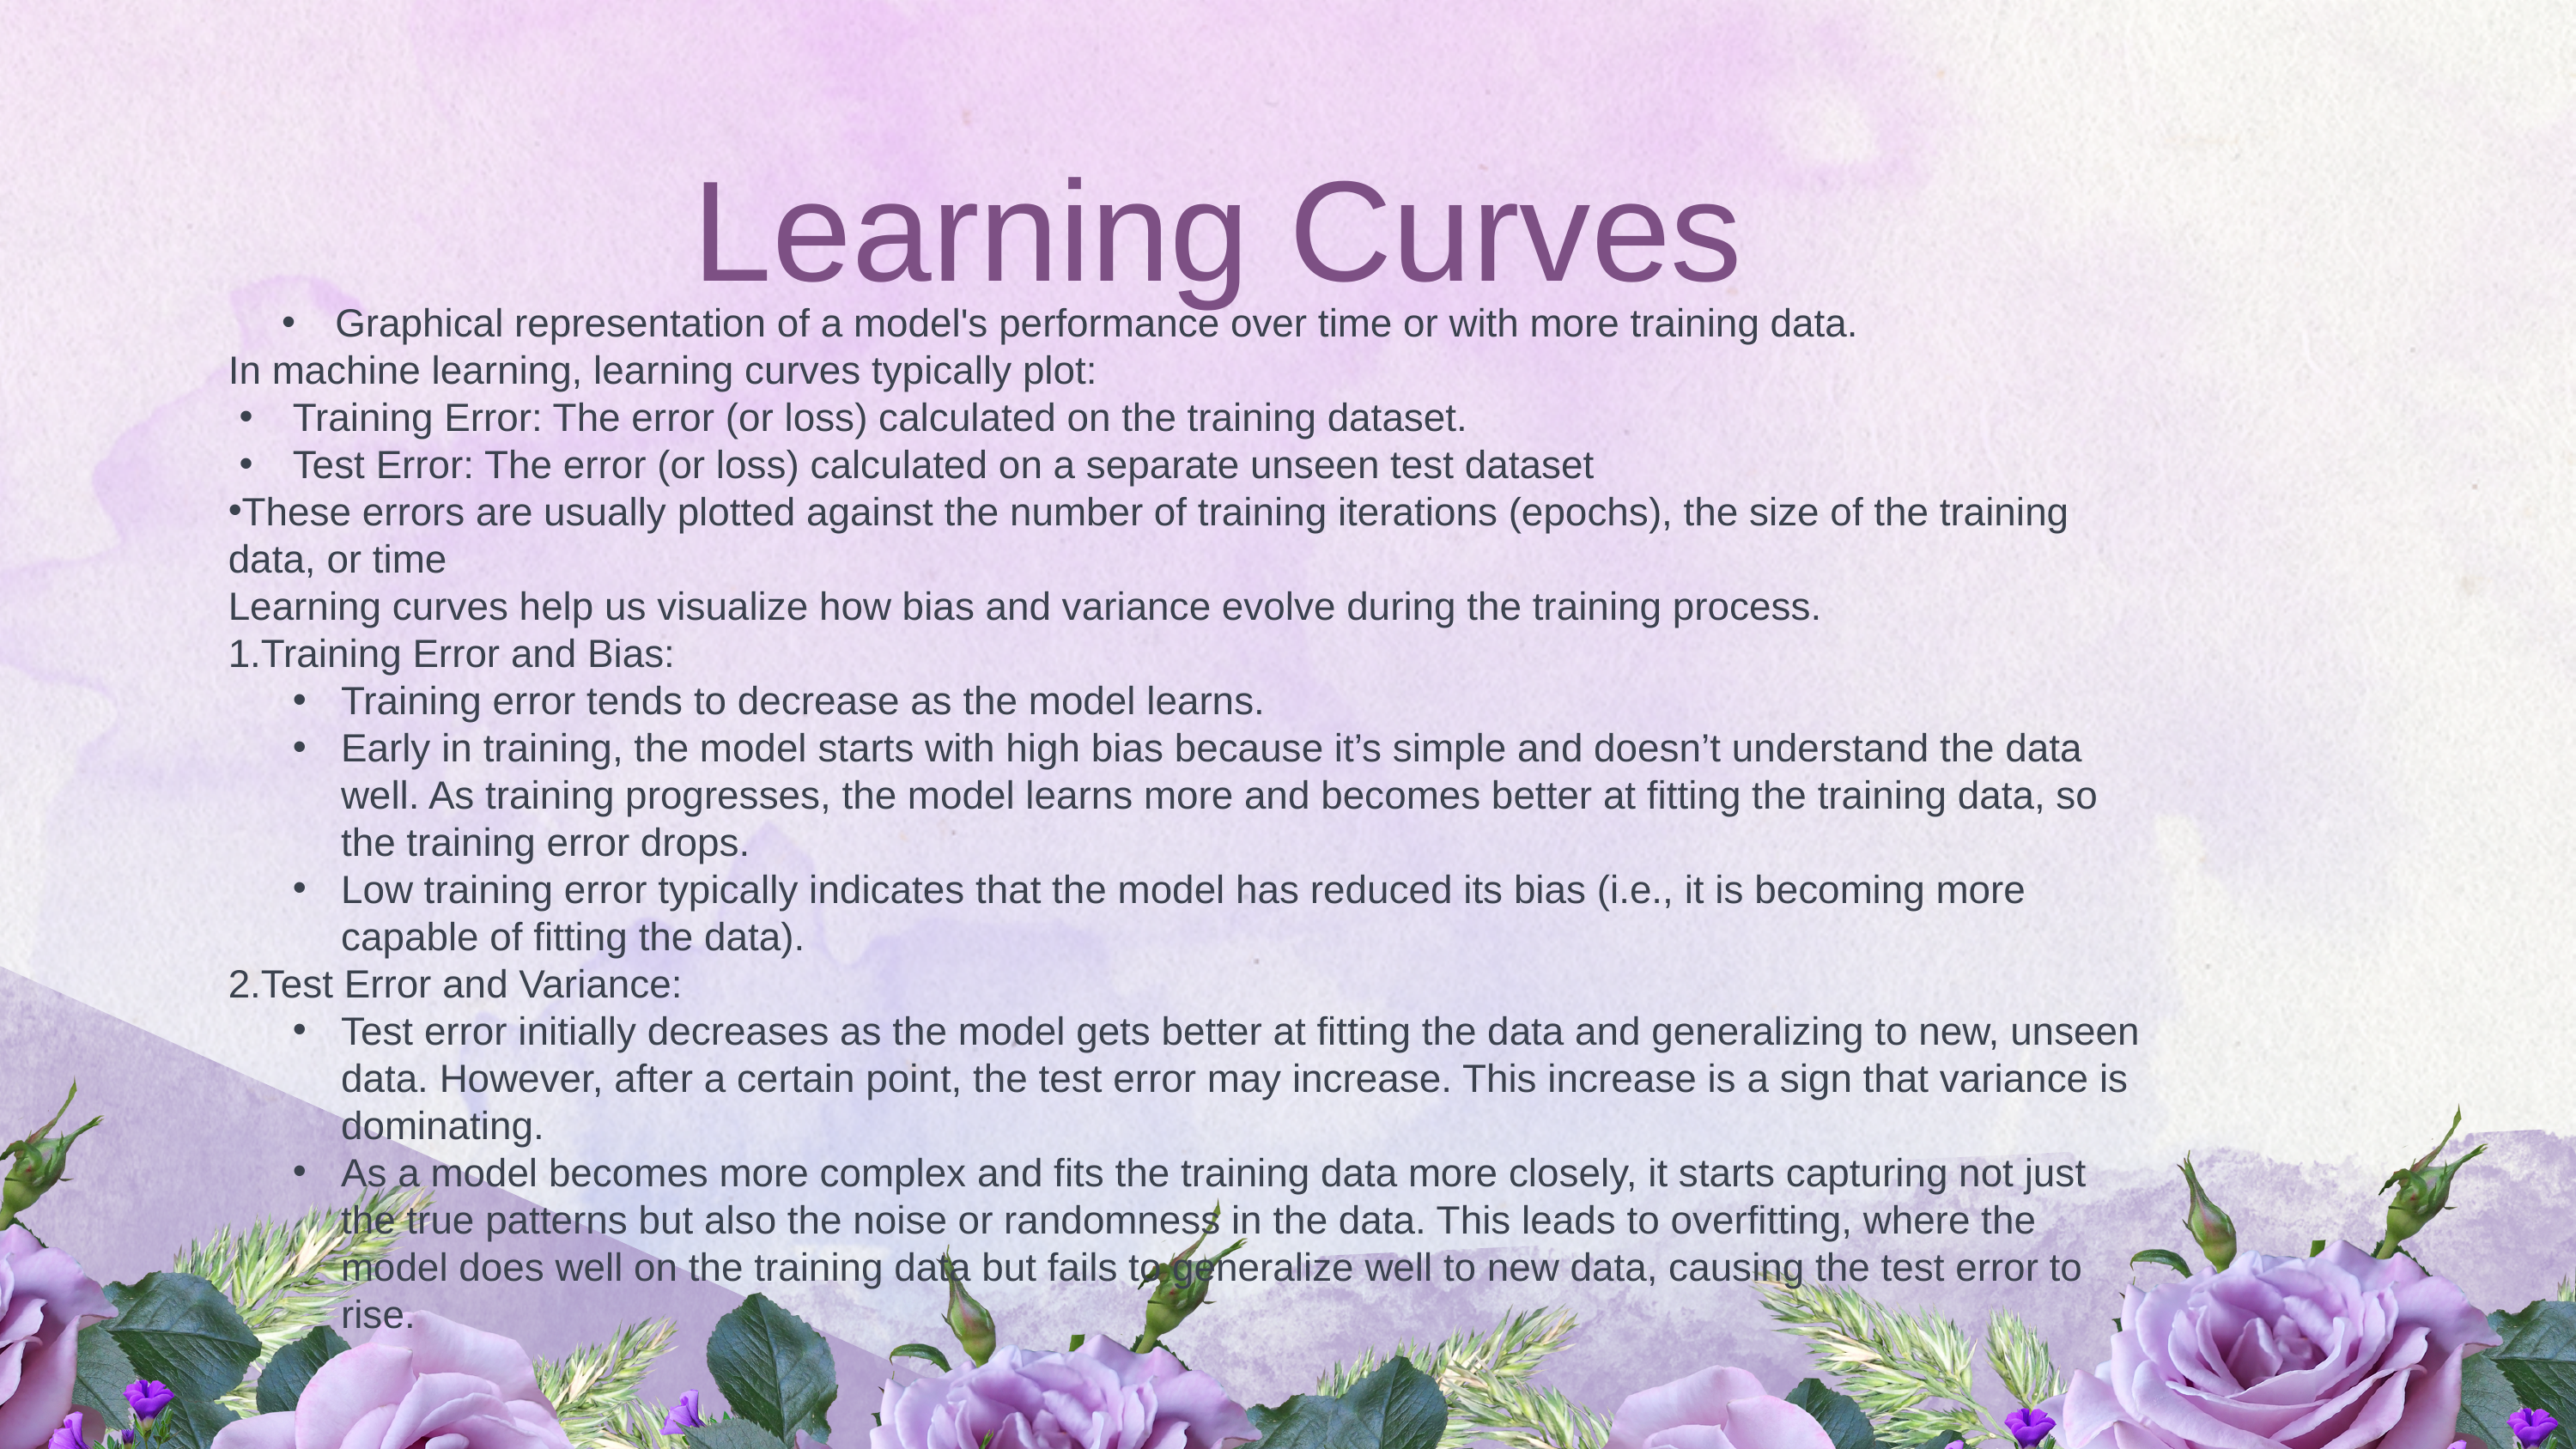

Learning Curves

Graphical representation of a model's performance over time or with more training data.
In machine learning, learning curves typically plot:
Training Error: The error (or loss) calculated on the training dataset.
Test Error: The error (or loss) calculated on a separate unseen test dataset
These errors are usually plotted against the number of training iterations (epochs), the size of the training data, or time
Learning curves help us visualize how bias and variance evolve during the training process.
Training Error and Bias:
Training error tends to decrease as the model learns.
Early in training, the model starts with high bias because it’s simple and doesn’t understand the data well. As training progresses, the model learns more and becomes better at fitting the training data, so the training error drops.
Low training error typically indicates that the model has reduced its bias (i.e., it is becoming more capable of fitting the data).
Test Error and Variance:
Test error initially decreases as the model gets better at fitting the data and generalizing to new, unseen data. However, after a certain point, the test error may increase. This increase is a sign that variance is dominating.
As a model becomes more complex and fits the training data more closely, it starts capturing not just the true patterns but also the noise or randomness in the data. This leads to overfitting, where the model does well on the training data but fails to generalize well to new data, causing the test error to rise.